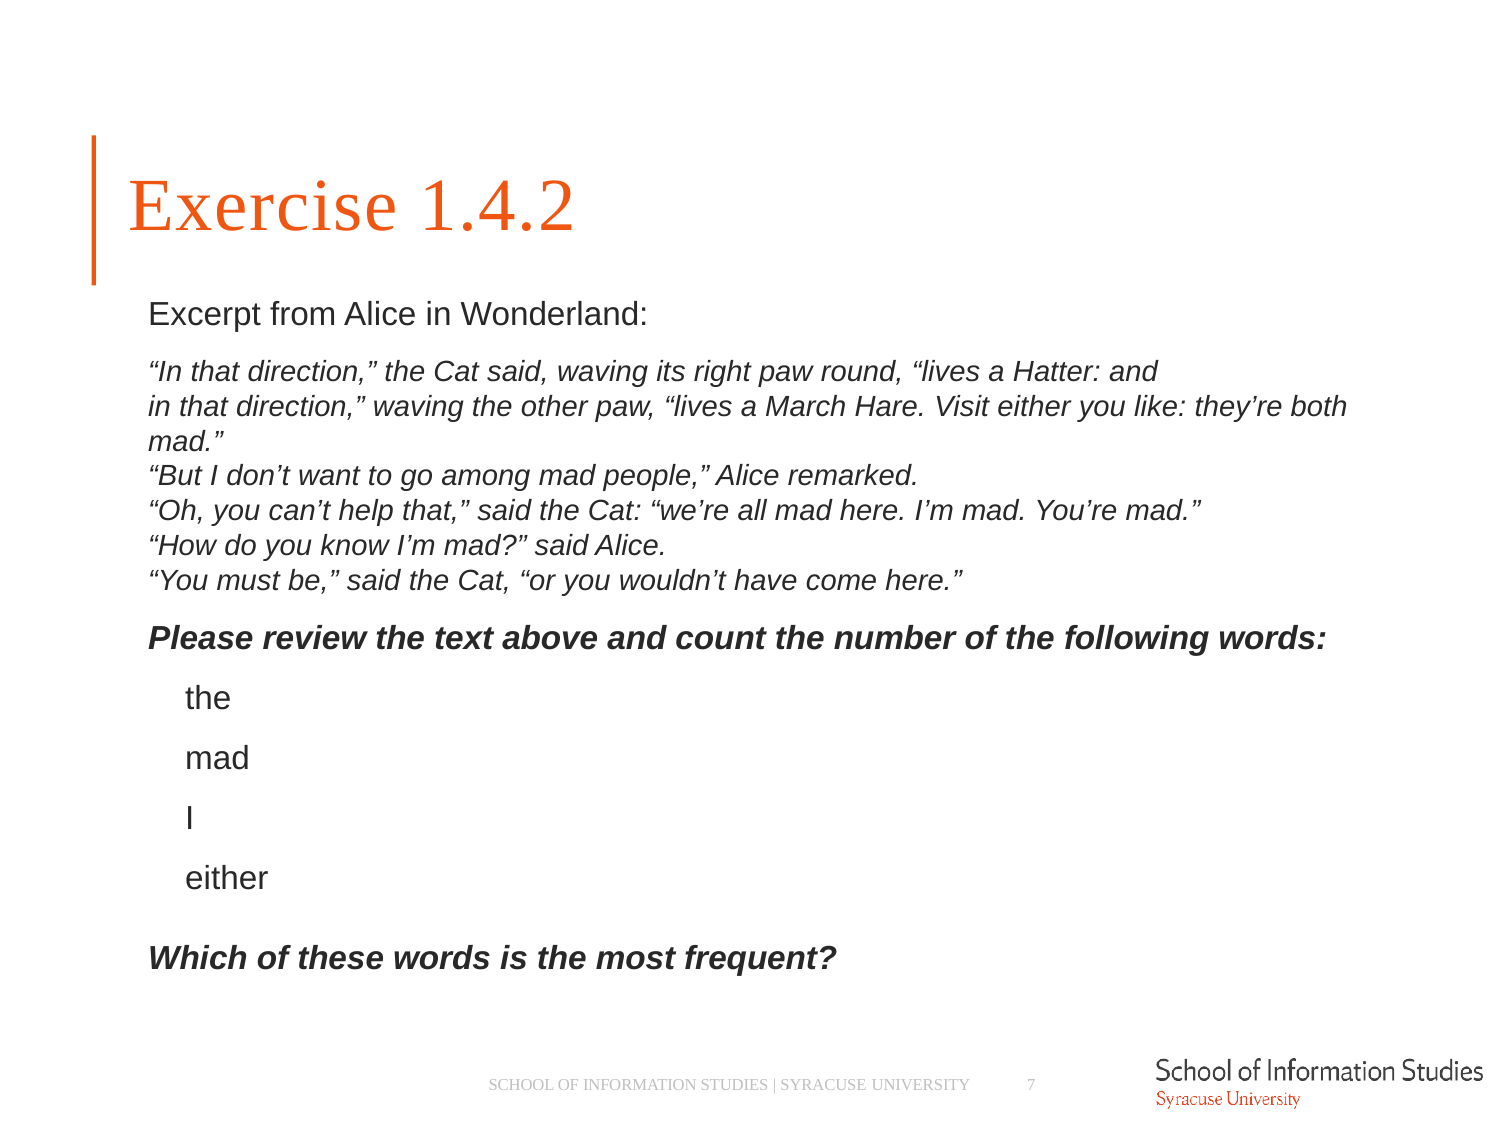

Exercise 1.4.2
Excerpt from Alice in Wonderland:

“In that direction,” the Cat said, waving its right paw round, “lives a Hatter: and in that direction,” waving the other paw, “lives a March Hare. Visit either you like: they’re both mad.”
“But I don’t want to go among mad people,” Alice remarked.
“Oh, you can’t help that,” said the Cat: “we’re all mad here. I’m mad. You’re mad.”
“How do you know I’m mad?” said Alice.
“You must be,” said the Cat, “or you wouldn’t have come here.”

Please review the text above and count the number of the following words:
    the
    mad
    I
    either

Which of these words is the most frequent?
SCHOOL OF INFORMATION STUDIES | SYRACUSE UNIVERSITY
7